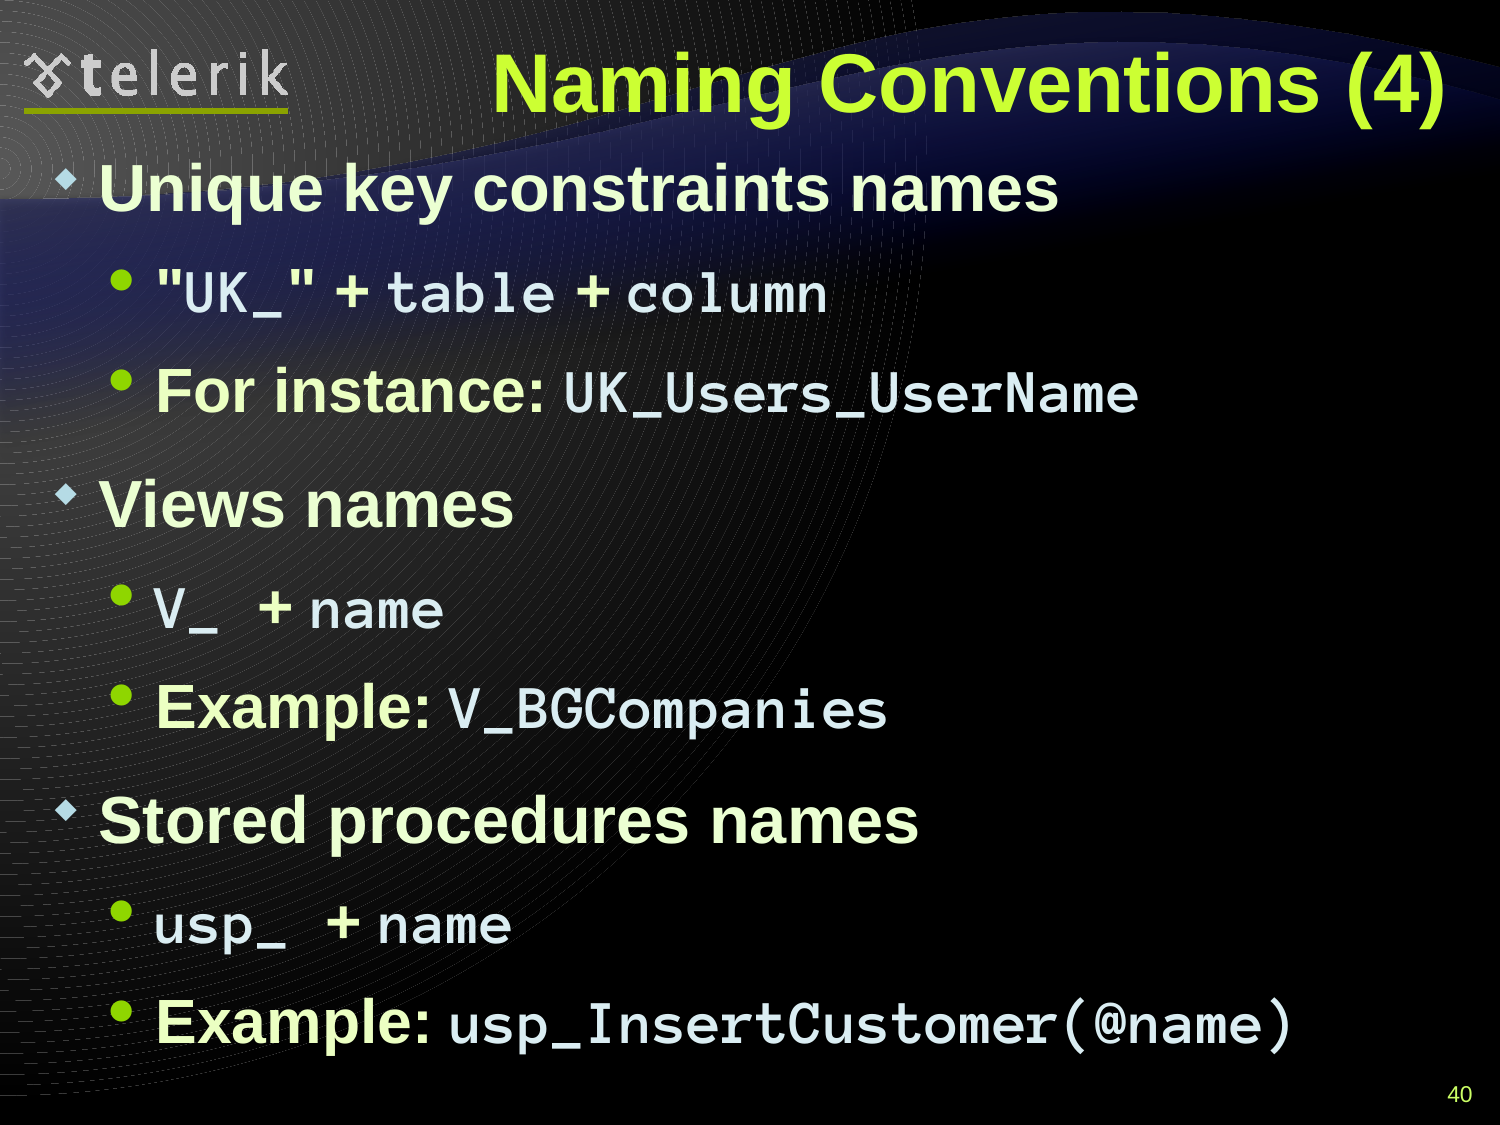

# Naming Conventions (4)
Unique key constraints names
"UK_" + table + column
For instance: UK_Users_UserName
Views names
V_ + name
Example: V_BGCompanies
Stored procedures names
usp_ + name
Example: usp_InsertCustomer(@name)
40